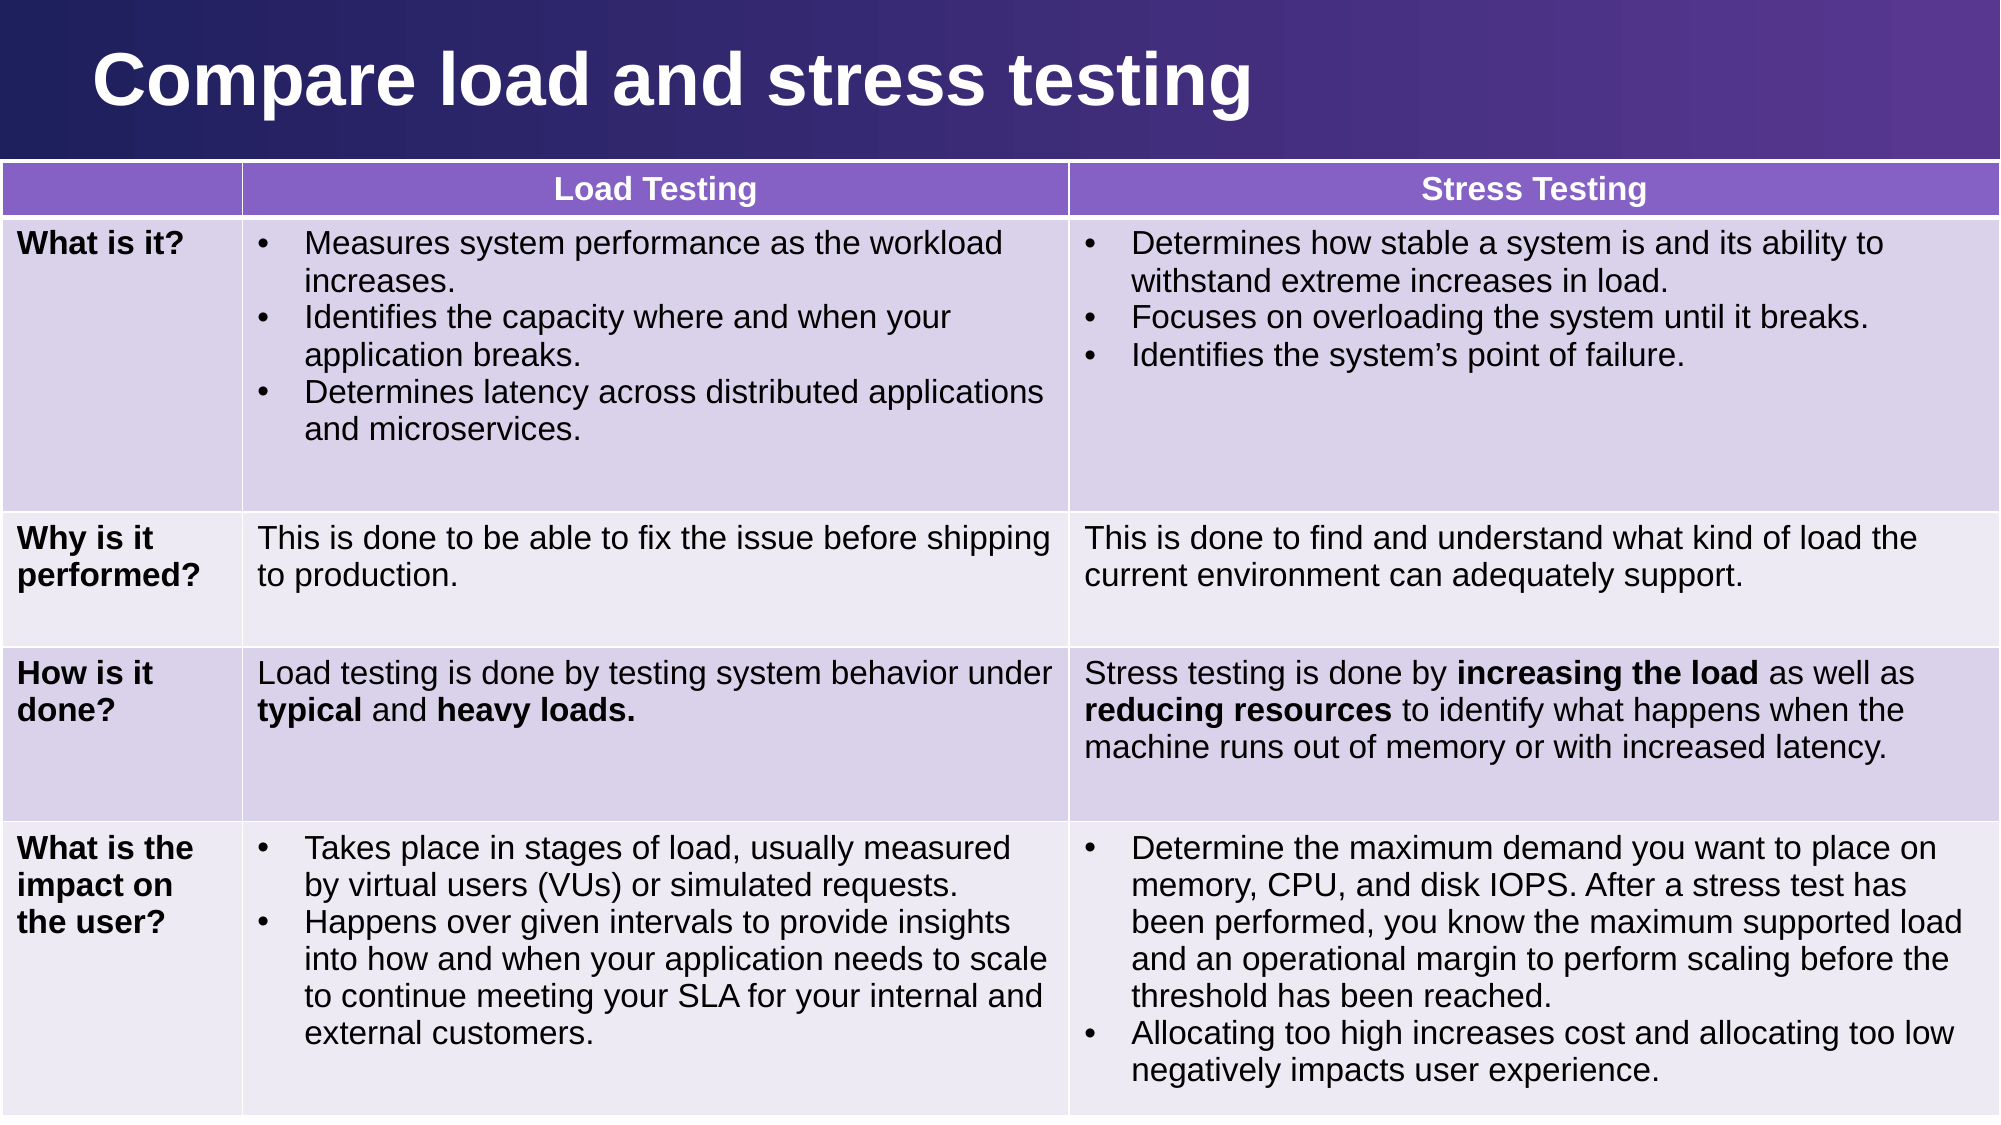

Compare load and stress testing
|  | Load Testing | Stress Testing |
| --- | --- | --- |
| What is it? | Measures system performance as the workload increases. Identifies the capacity where and when your application breaks. Determines latency across distributed applications and microservices. | Determines how stable a system is and its ability to withstand extreme increases in load. Focuses on overloading the system until it breaks. Identifies the system’s point of failure. |
| Why is it performed? | This is done to be able to fix the issue before shipping to production. | This is done to find and understand what kind of load the current environment can adequately support. |
| How is it done? | Load testing is done by testing system behavior under typical and heavy loads. | Stress testing is done by increasing the load as well as reducing resources to identify what happens when the machine runs out of memory or with increased latency. |
| What is the impact on the user? | Takes place in stages of load, usually measured by virtual users (VUs) or simulated requests. Happens over given intervals to provide insights into how and when your application needs to scale to continue meeting your SLA for your internal and external customers. | Determine the maximum demand you want to place on memory, CPU, and disk IOPS. After a stress test has been performed, you know the maximum supported load and an operational margin to perform scaling before the threshold has been reached. Allocating too high increases cost and allocating too low negatively impacts user experience. |
Microsoft Confidential